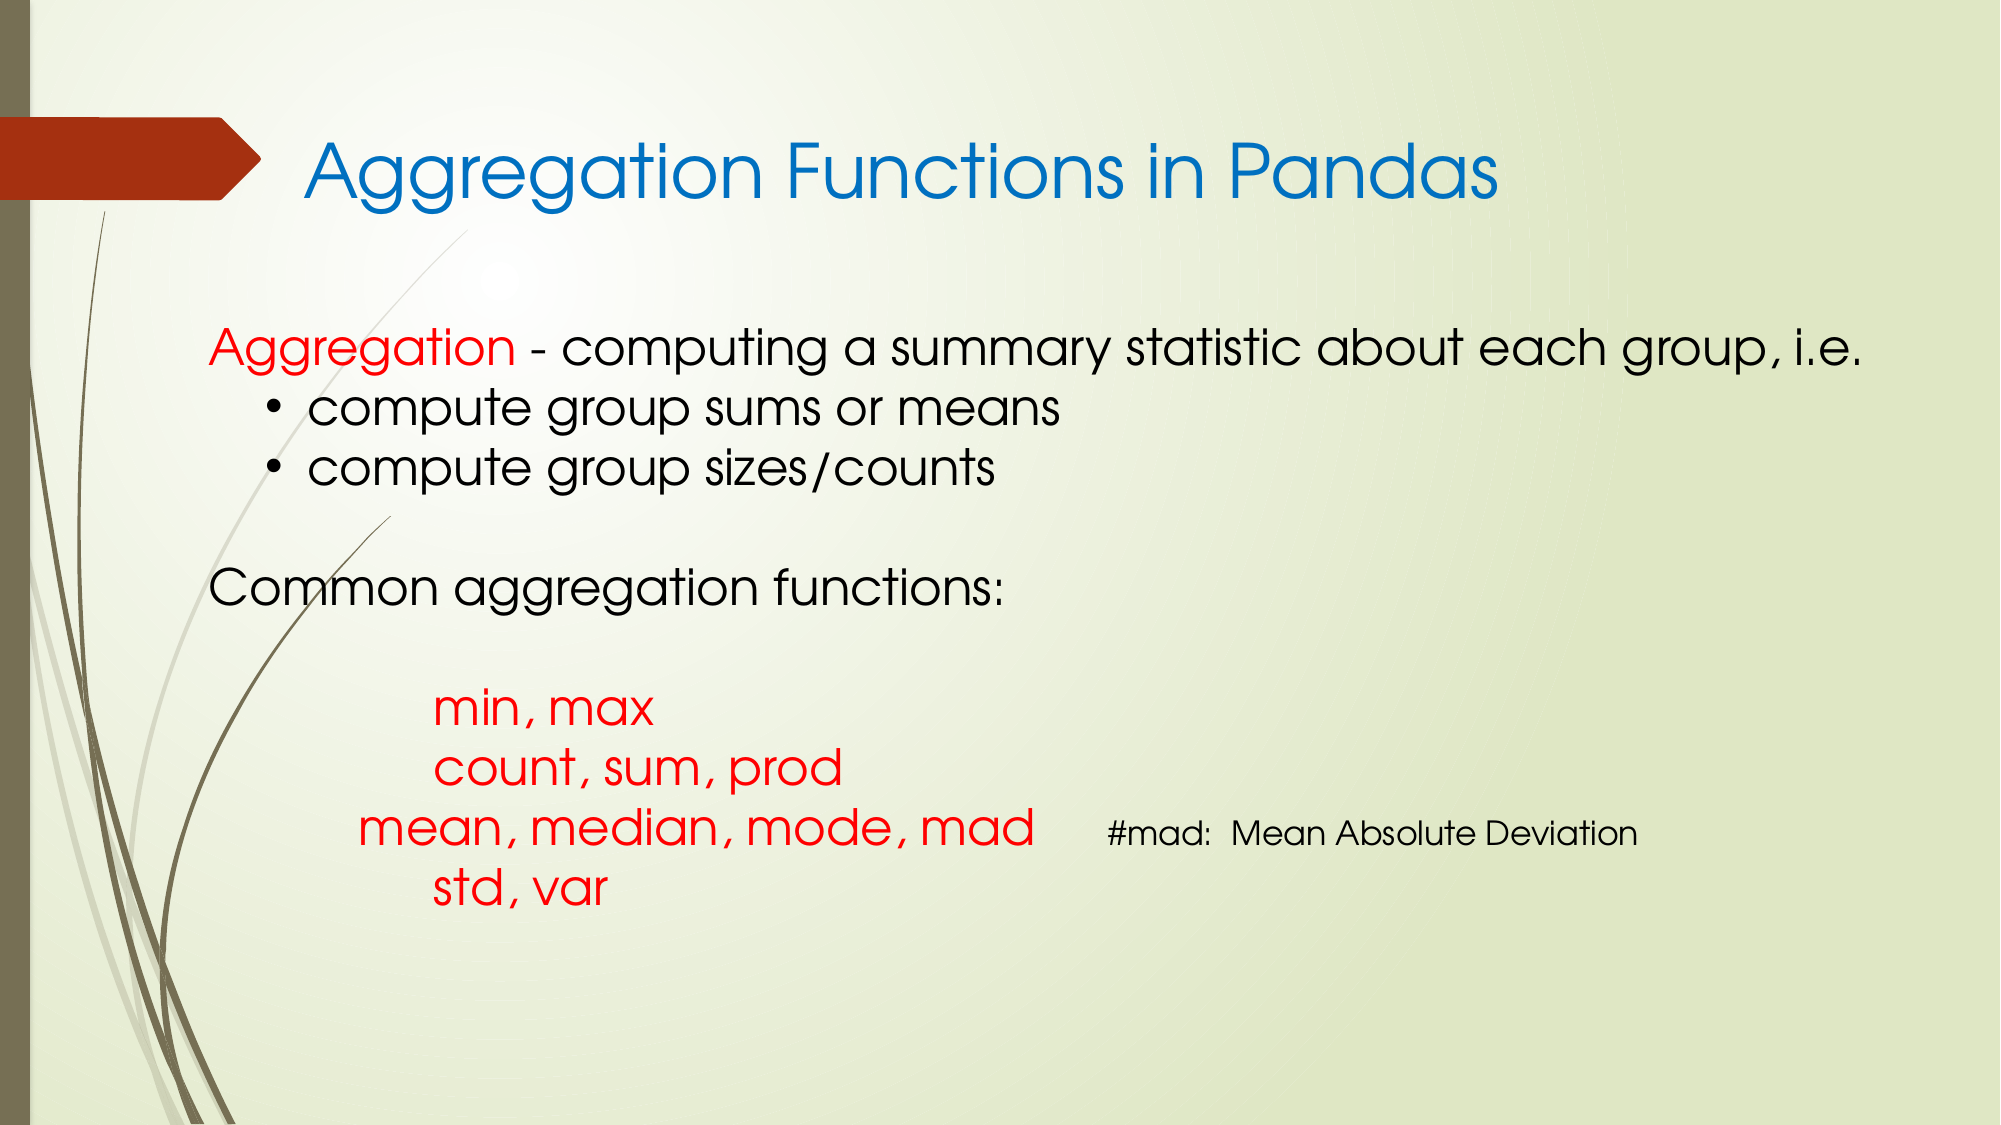

# Aggregation Functions in Pandas
Aggregation - computing a summary statistic about each group, i.e.
compute group sums or means
compute group sizes/counts

Common aggregation functions:

	min, max
	count, sum, prod
	mean, median, mode, mad	#mad:  Mean Absolute Deviation
	std, var